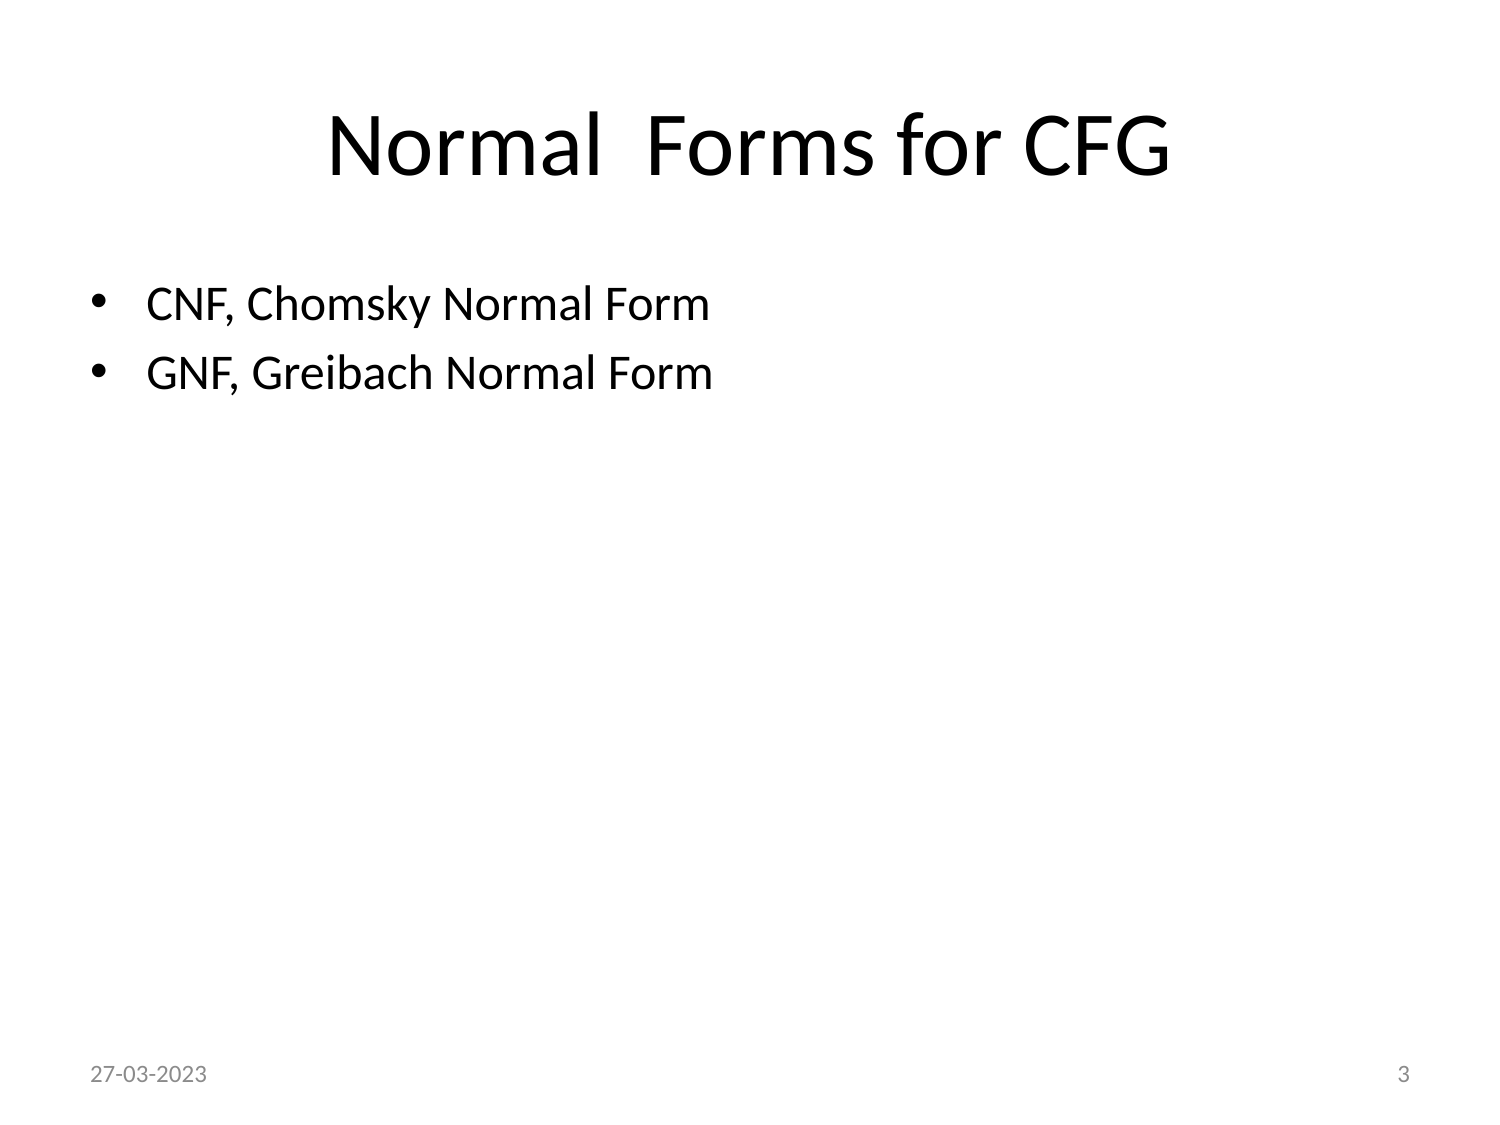

# Normal  Forms for CFG
CNF, Chomsky Normal Form
GNF, Greibach Normal Form

27-03-2023
3